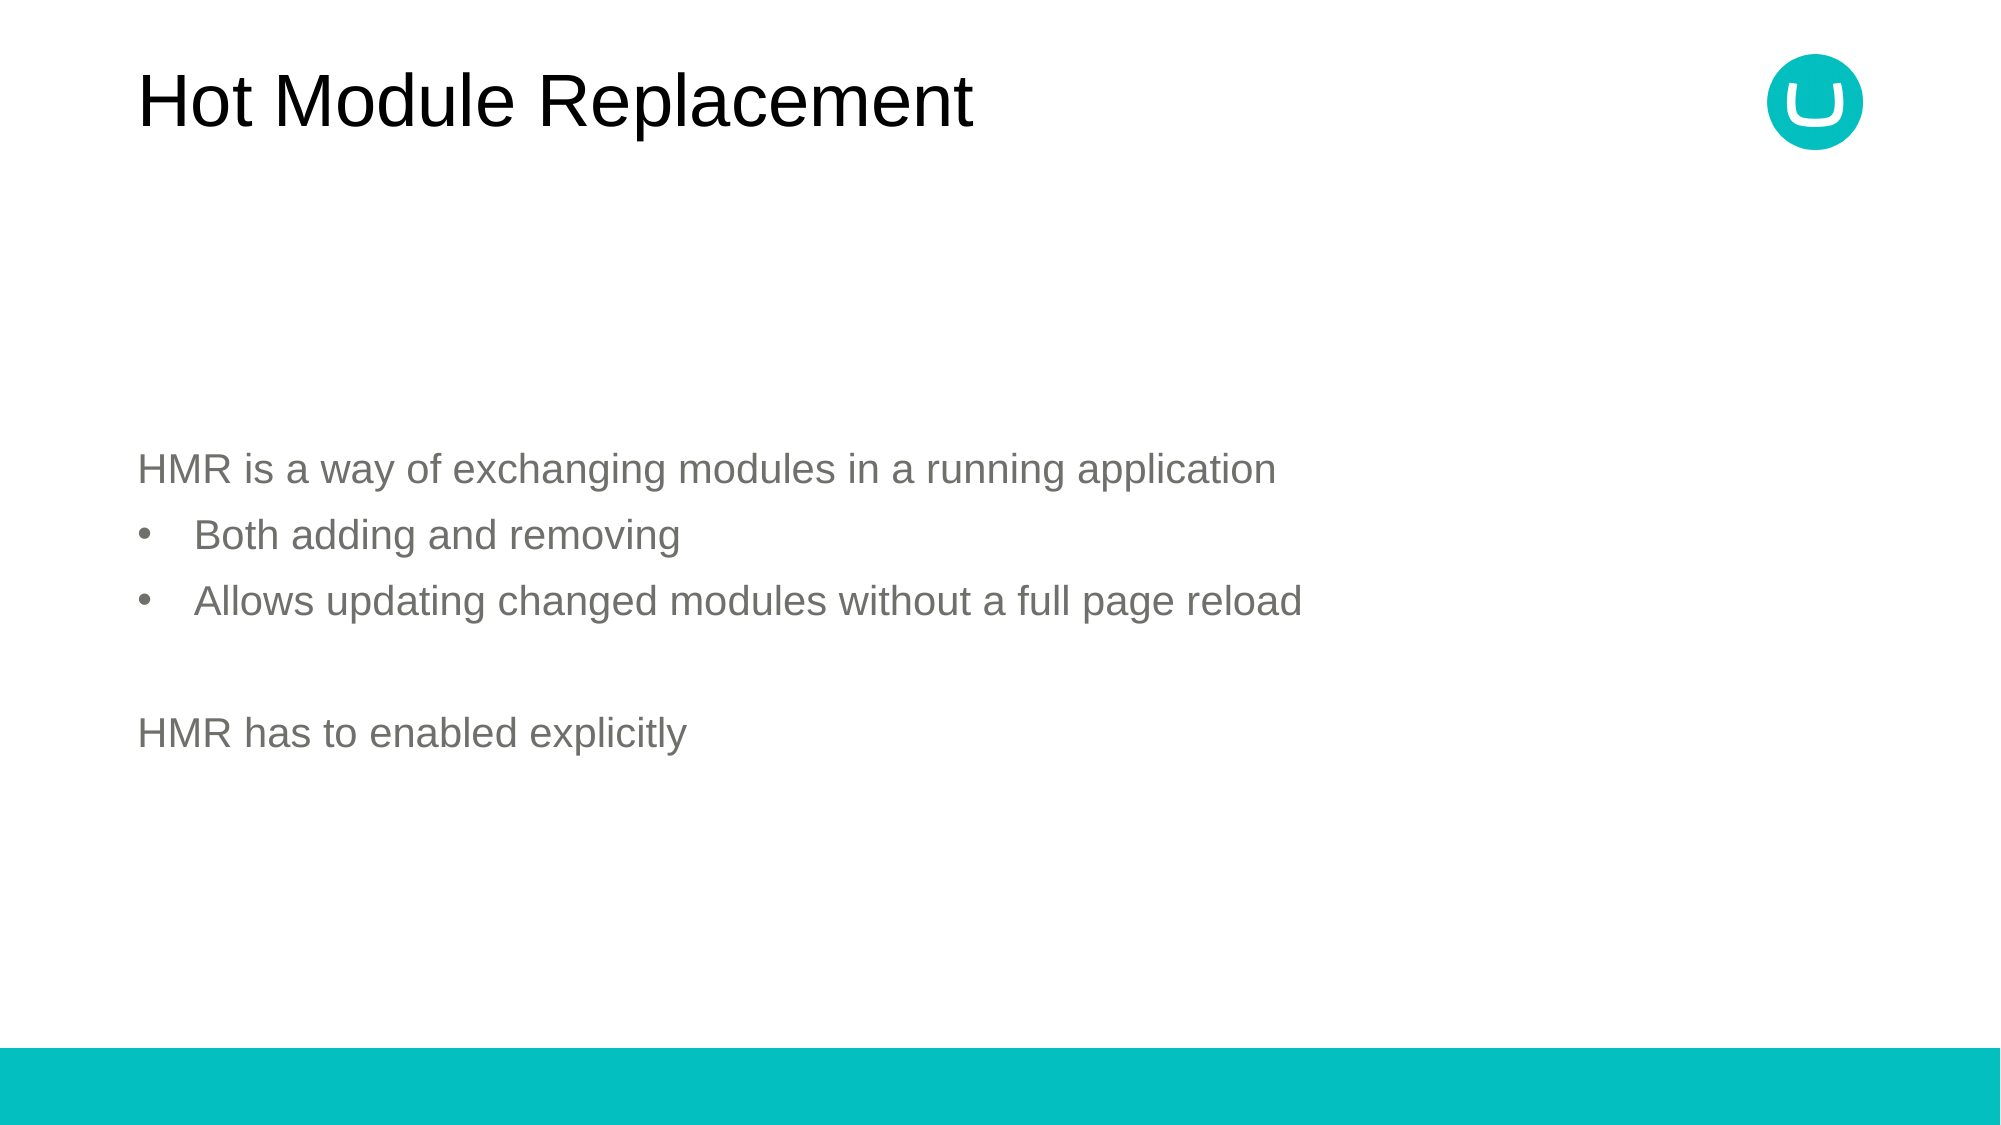

# Hot Module Replacement
HMR is a way of exchanging modules in a running application
Both adding and removing
Allows updating changed modules without a full page reload

HMR has to enabled explicitly